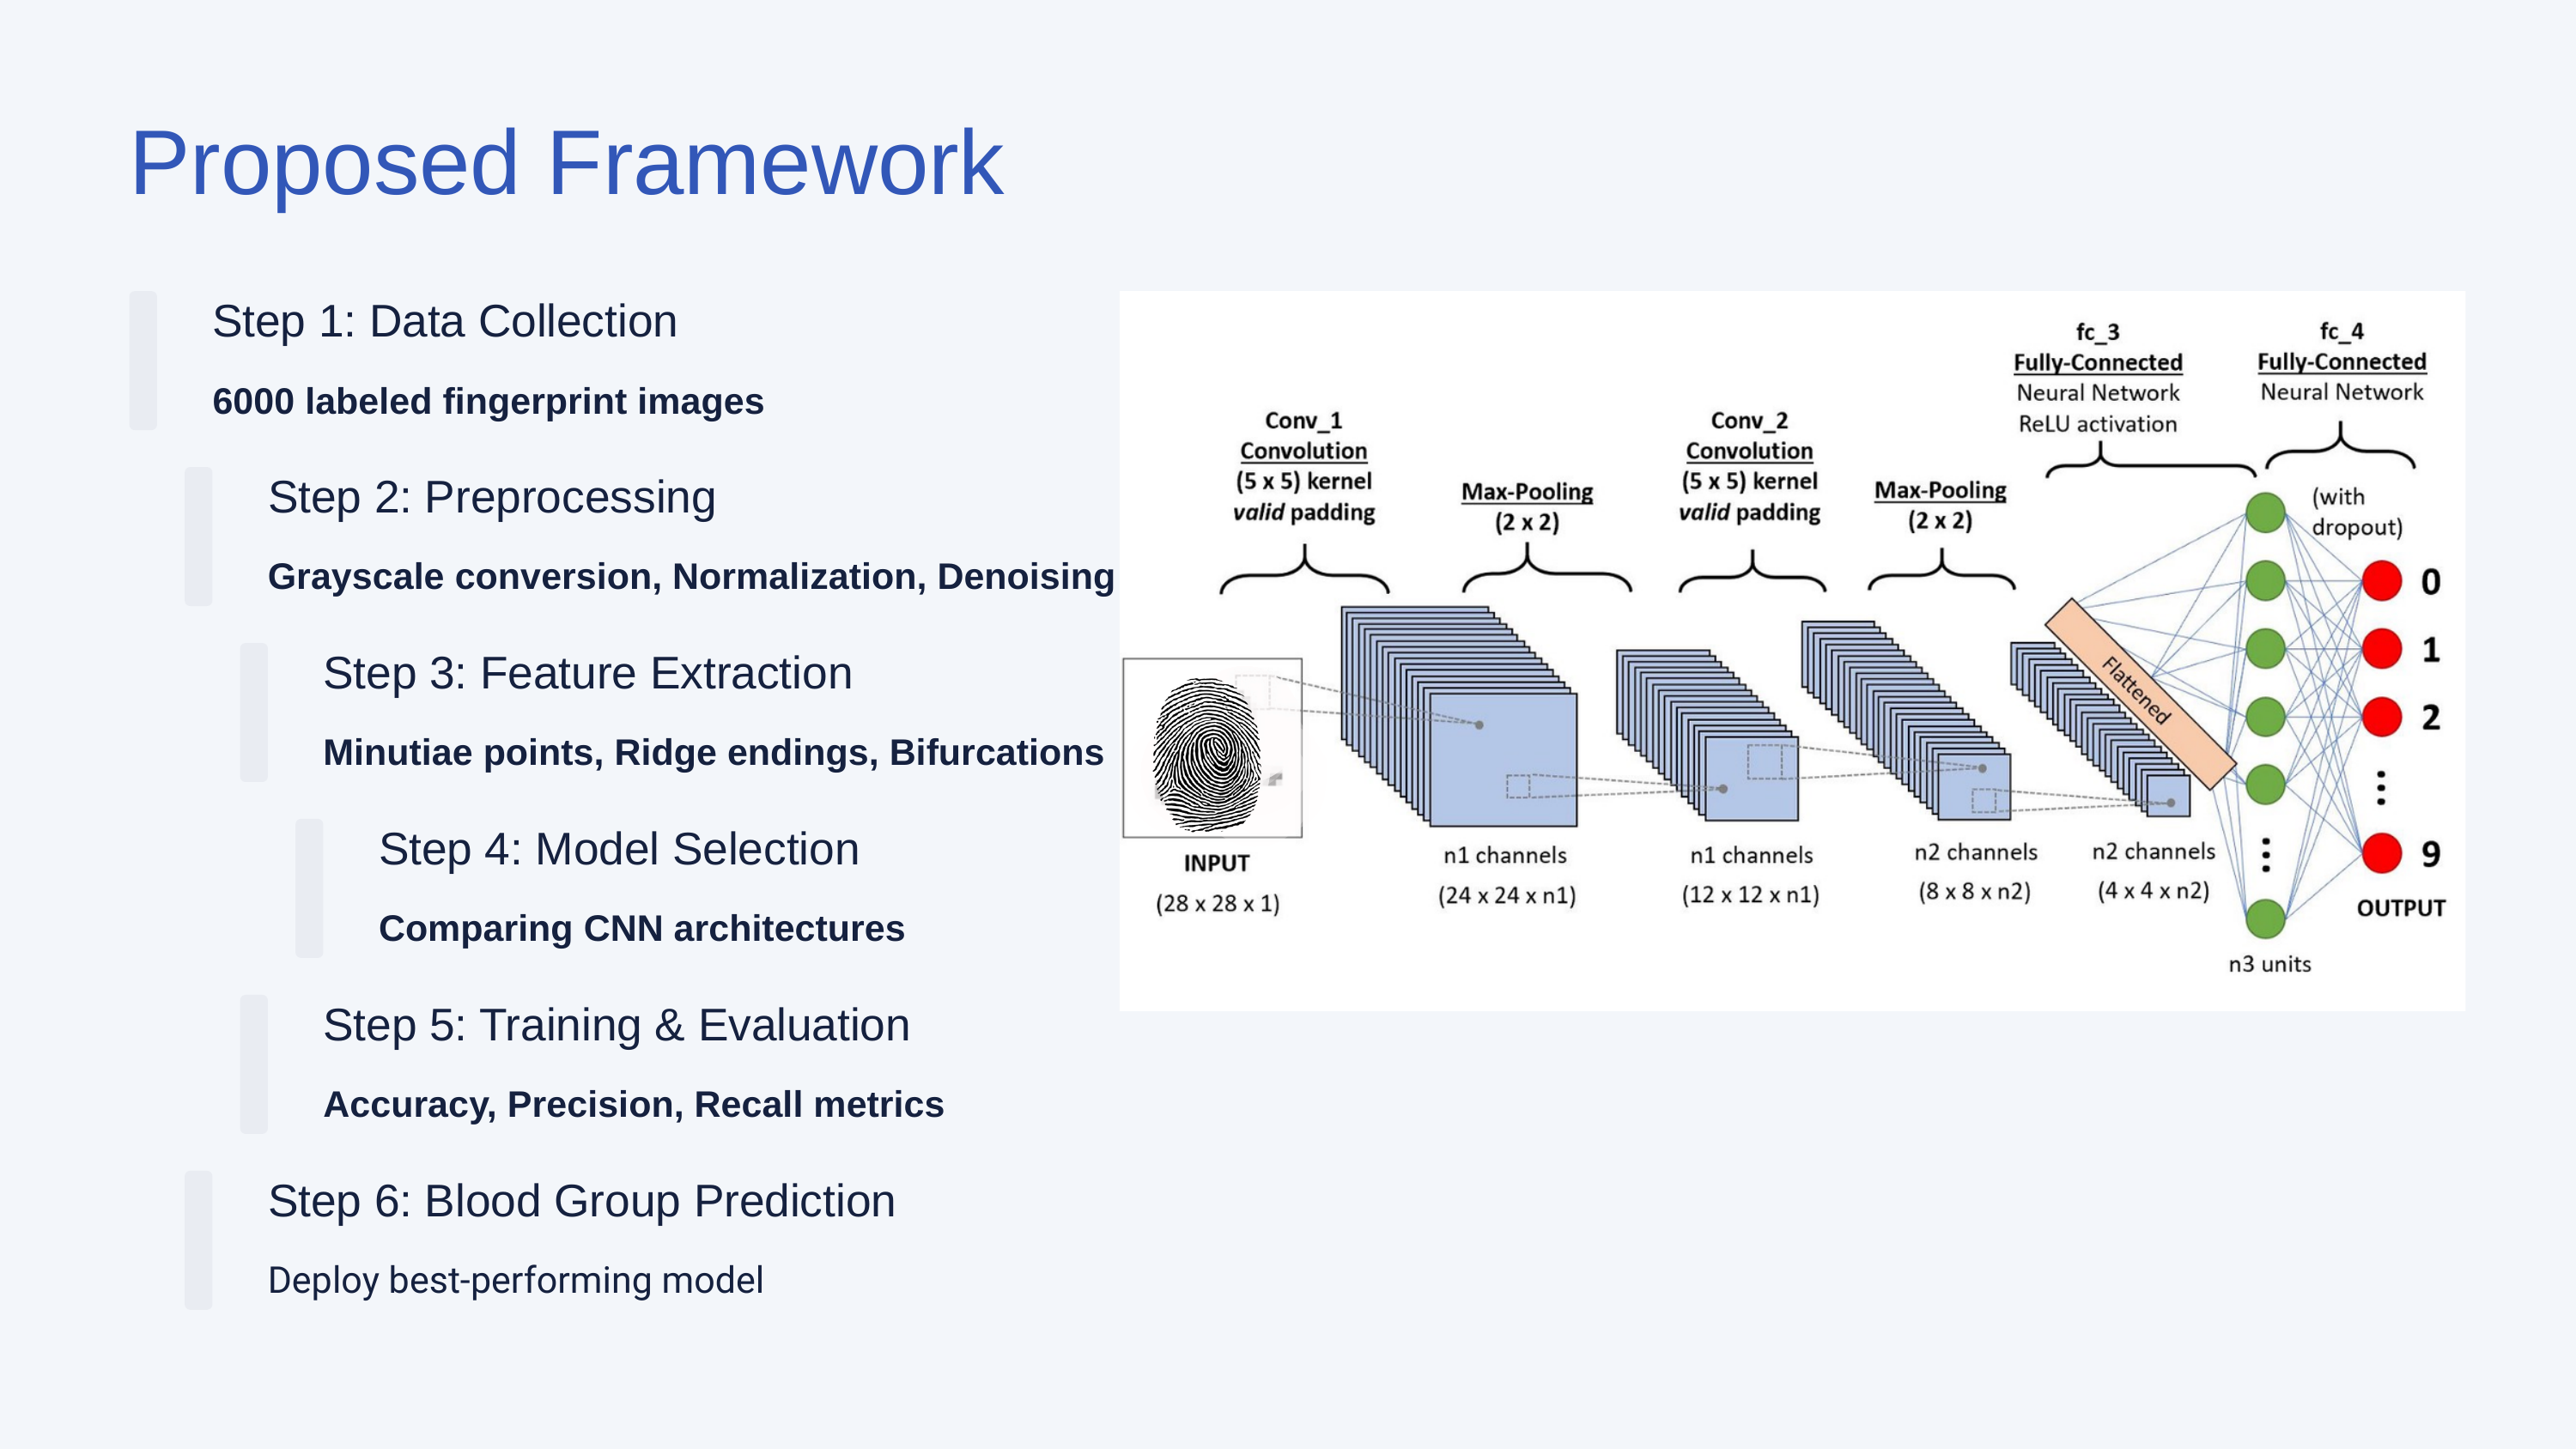

Proposed Framework

Step 1: Data Collection

6000 labeled fingerprint images

Step 2: Preprocessing

Grayscale conversion, Normalization, Denoising

Step 3: Feature Extraction

Minutiae points, Ridge endings, Bifurcations

Step 4: Model Selection

Comparing CNN architectures

Step 5: Training & Evaluation

Accuracy, Precision, Recall metrics

Step 6: Blood Group Prediction

Deploy best-performing model